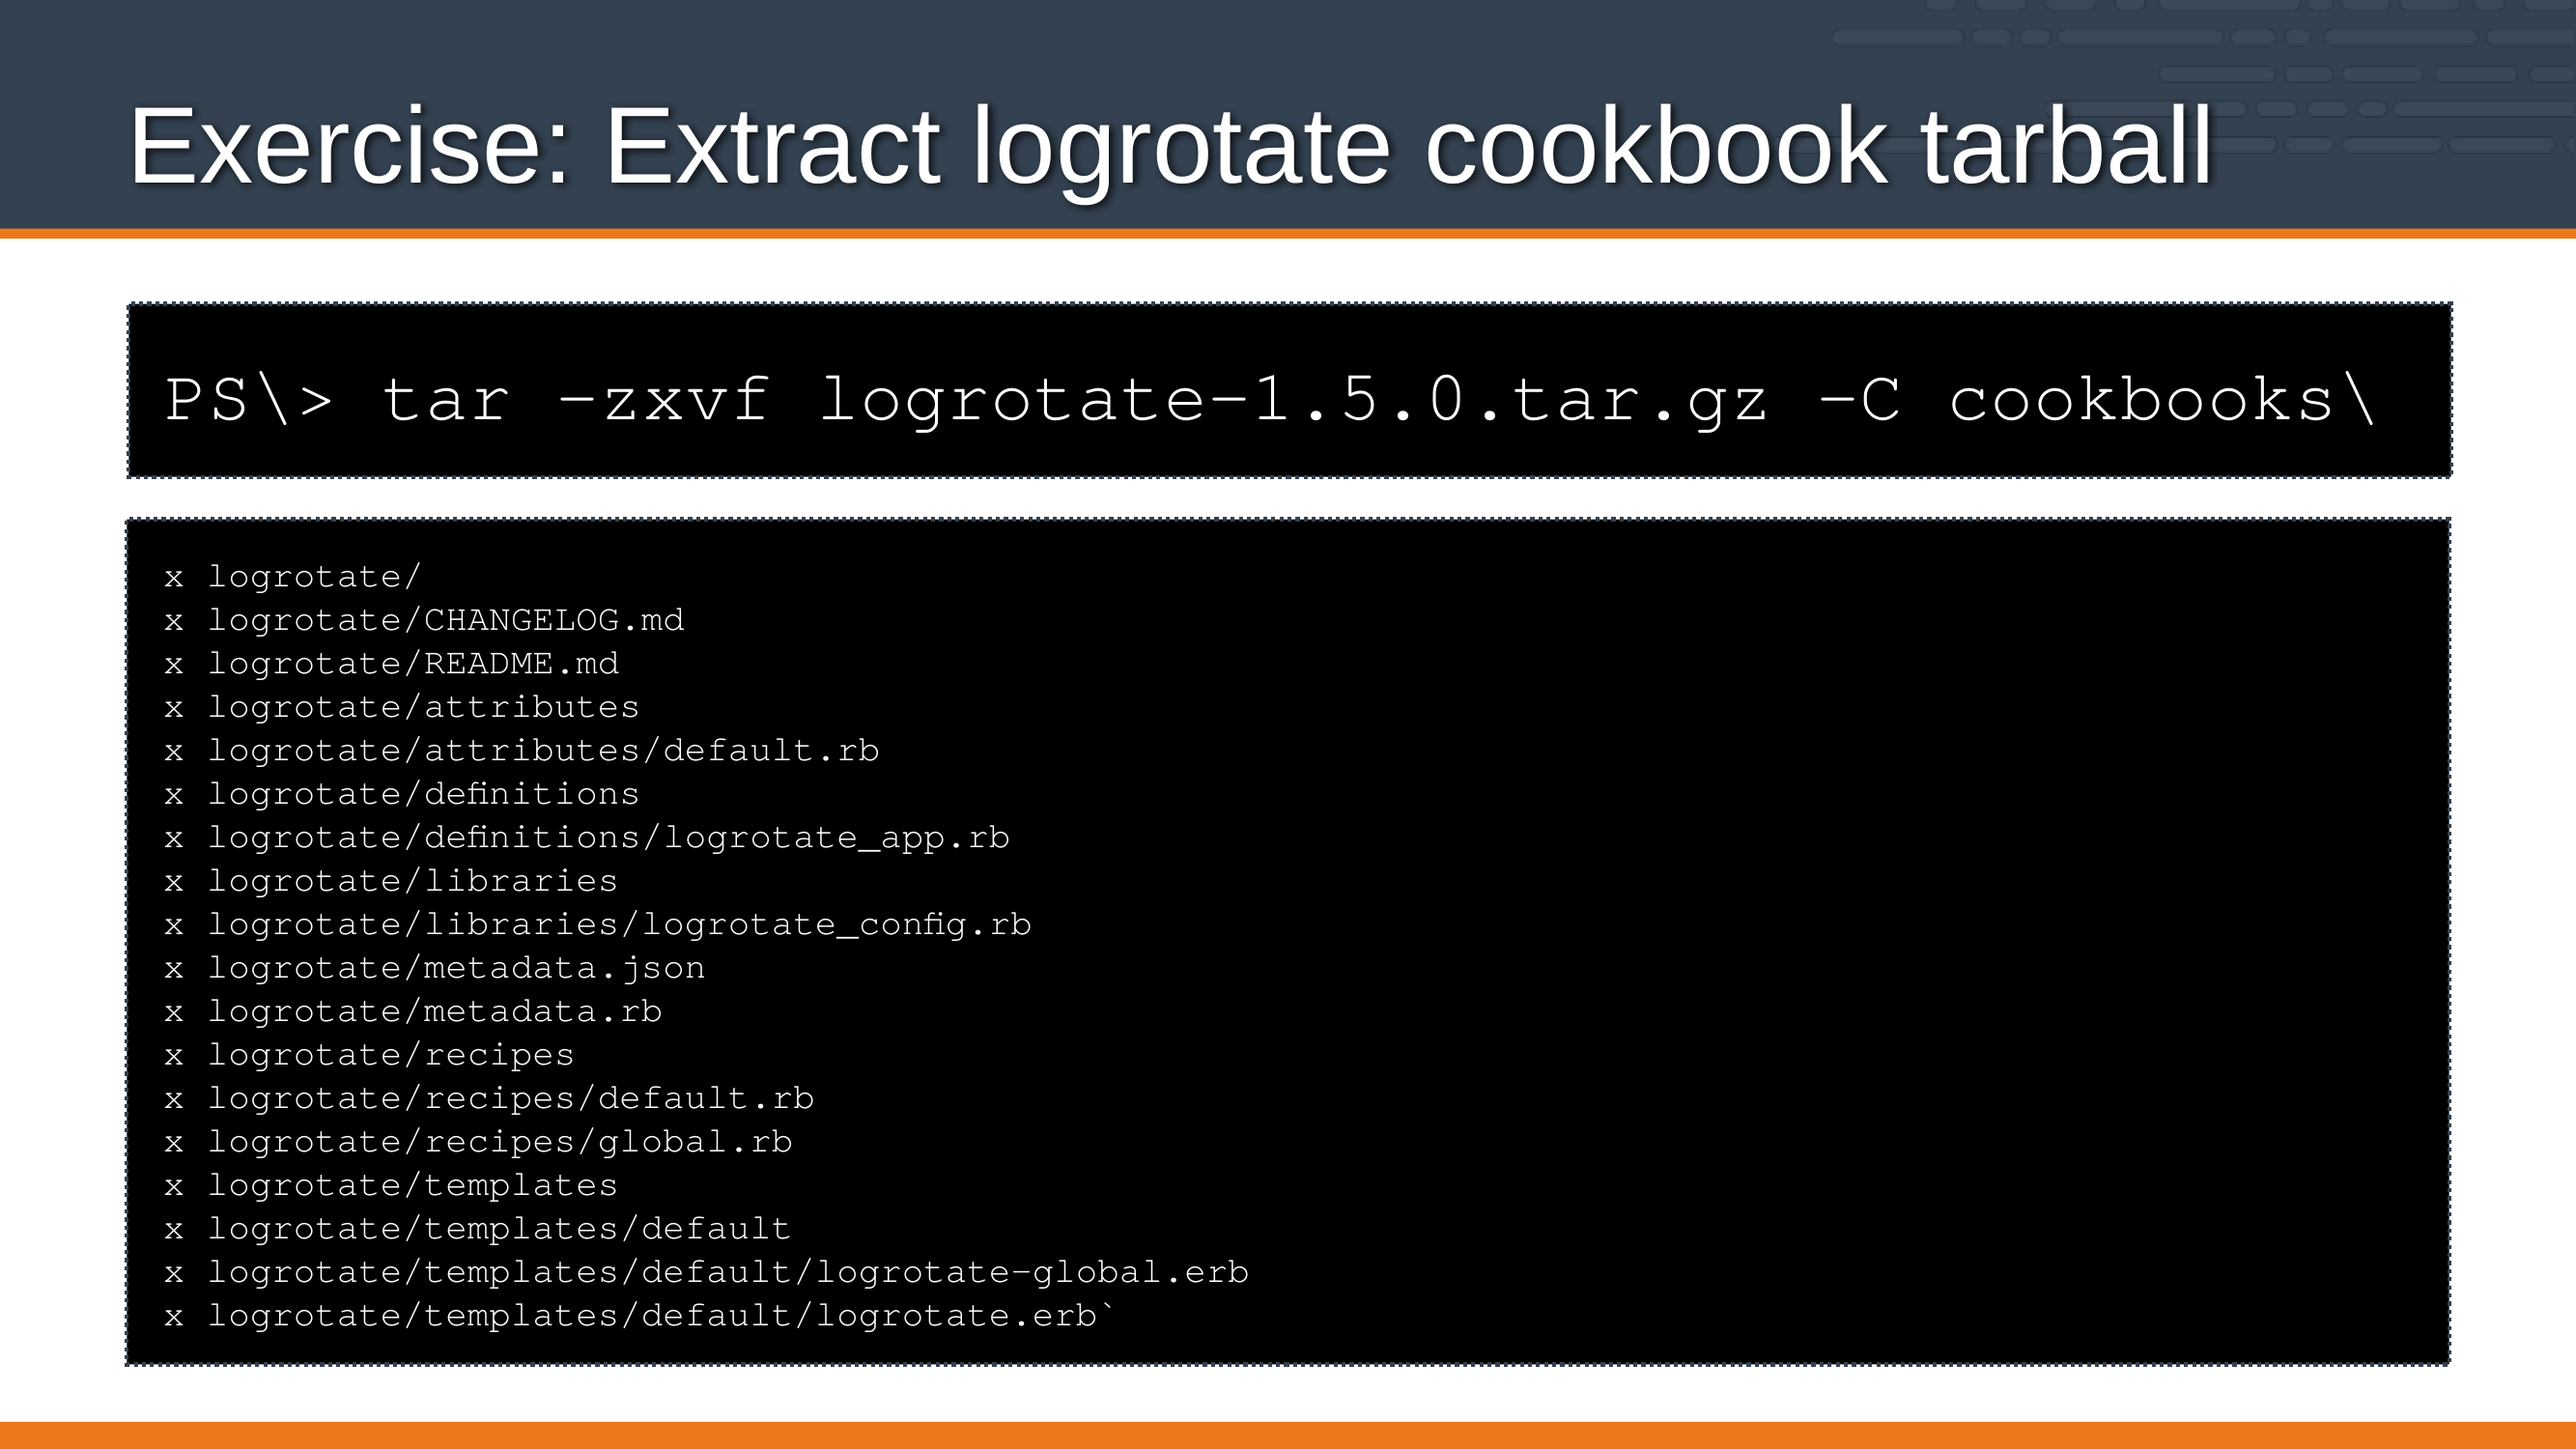

Exercise: Extract logrotate cookbook tarball
PS\> tar -zxvf logrotate-1.5.0.tar.gz -C cookbooks\
x logrotate/
x logrotate/CHANGELOG.md
x logrotate/README.md
x logrotate/attributes
x logrotate/attributes/default.rb
x logrotate/definitions
x logrotate/definitions/logrotate_app.rb
x logrotate/libraries
x logrotate/libraries/logrotate_config.rb
x logrotate/metadata.json
x logrotate/metadata.rb
x logrotate/recipes
x logrotate/recipes/default.rb
x logrotate/recipes/global.rb
x logrotate/templates
x logrotate/templates/default
x logrotate/templates/default/logrotate-global.erb
x logrotate/templates/default/logrotate.erb`